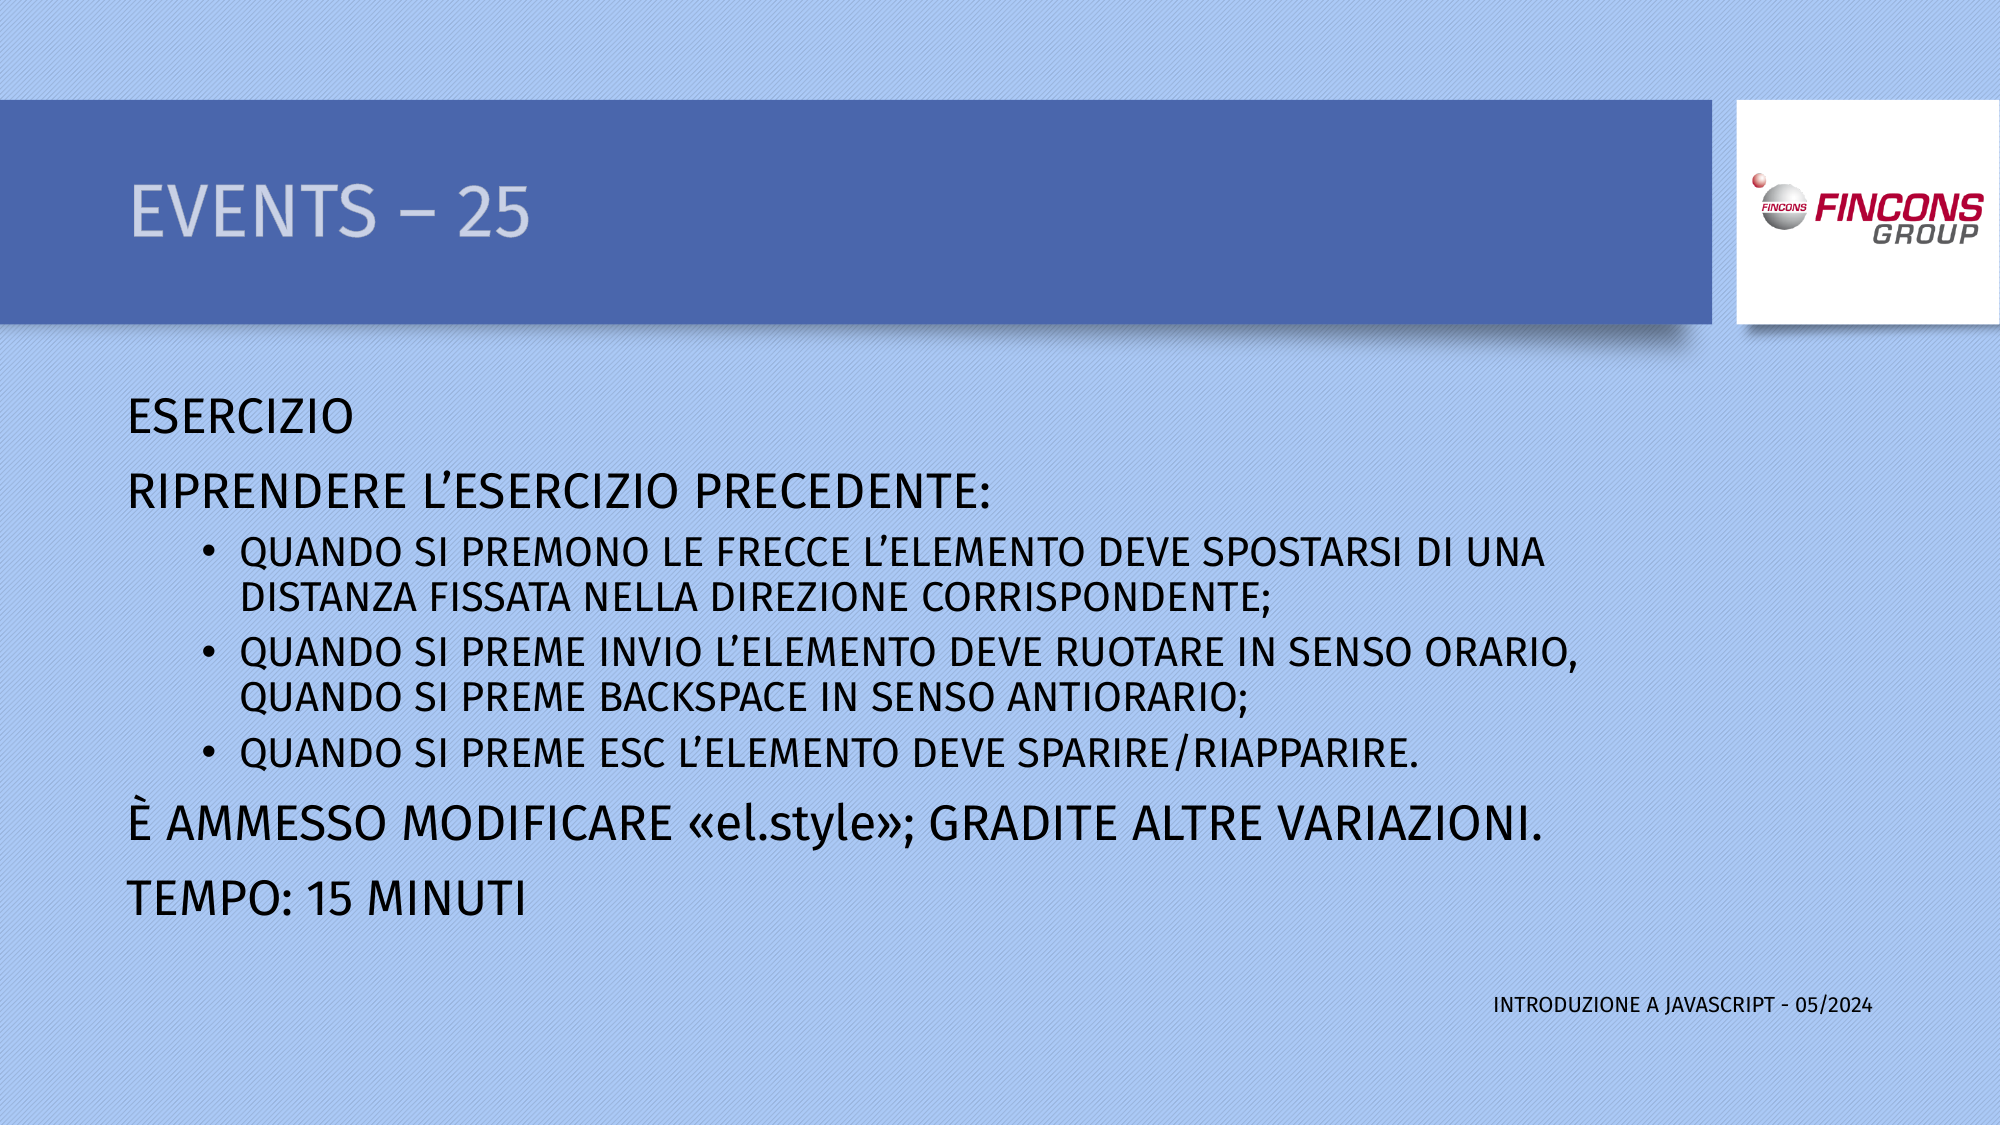

# EVENTS – 25
ESERCIZIO
RIPRENDERE L’ESERCIZIO PRECEDENTE:
QUANDO SI PREMONO LE FRECCE L’ELEMENTO DEVE SPOSTARSI DI UNA DISTANZA FISSATA NELLA DIREZIONE CORRISPONDENTE;
QUANDO SI PREME INVIO L’ELEMENTO DEVE RUOTARE IN SENSO ORARIO, QUANDO SI PREME BACKSPACE IN SENSO ANTIORARIO;
QUANDO SI PREME ESC L’ELEMENTO DEVE SPARIRE/RIAPPARIRE.
È AMMESSO MODIFICARE «el.style»; GRADITE ALTRE VARIAZIONI.
TEMPO: 15 MINUTI
INTRODUZIONE A JAVASCRIPT - 05/2024